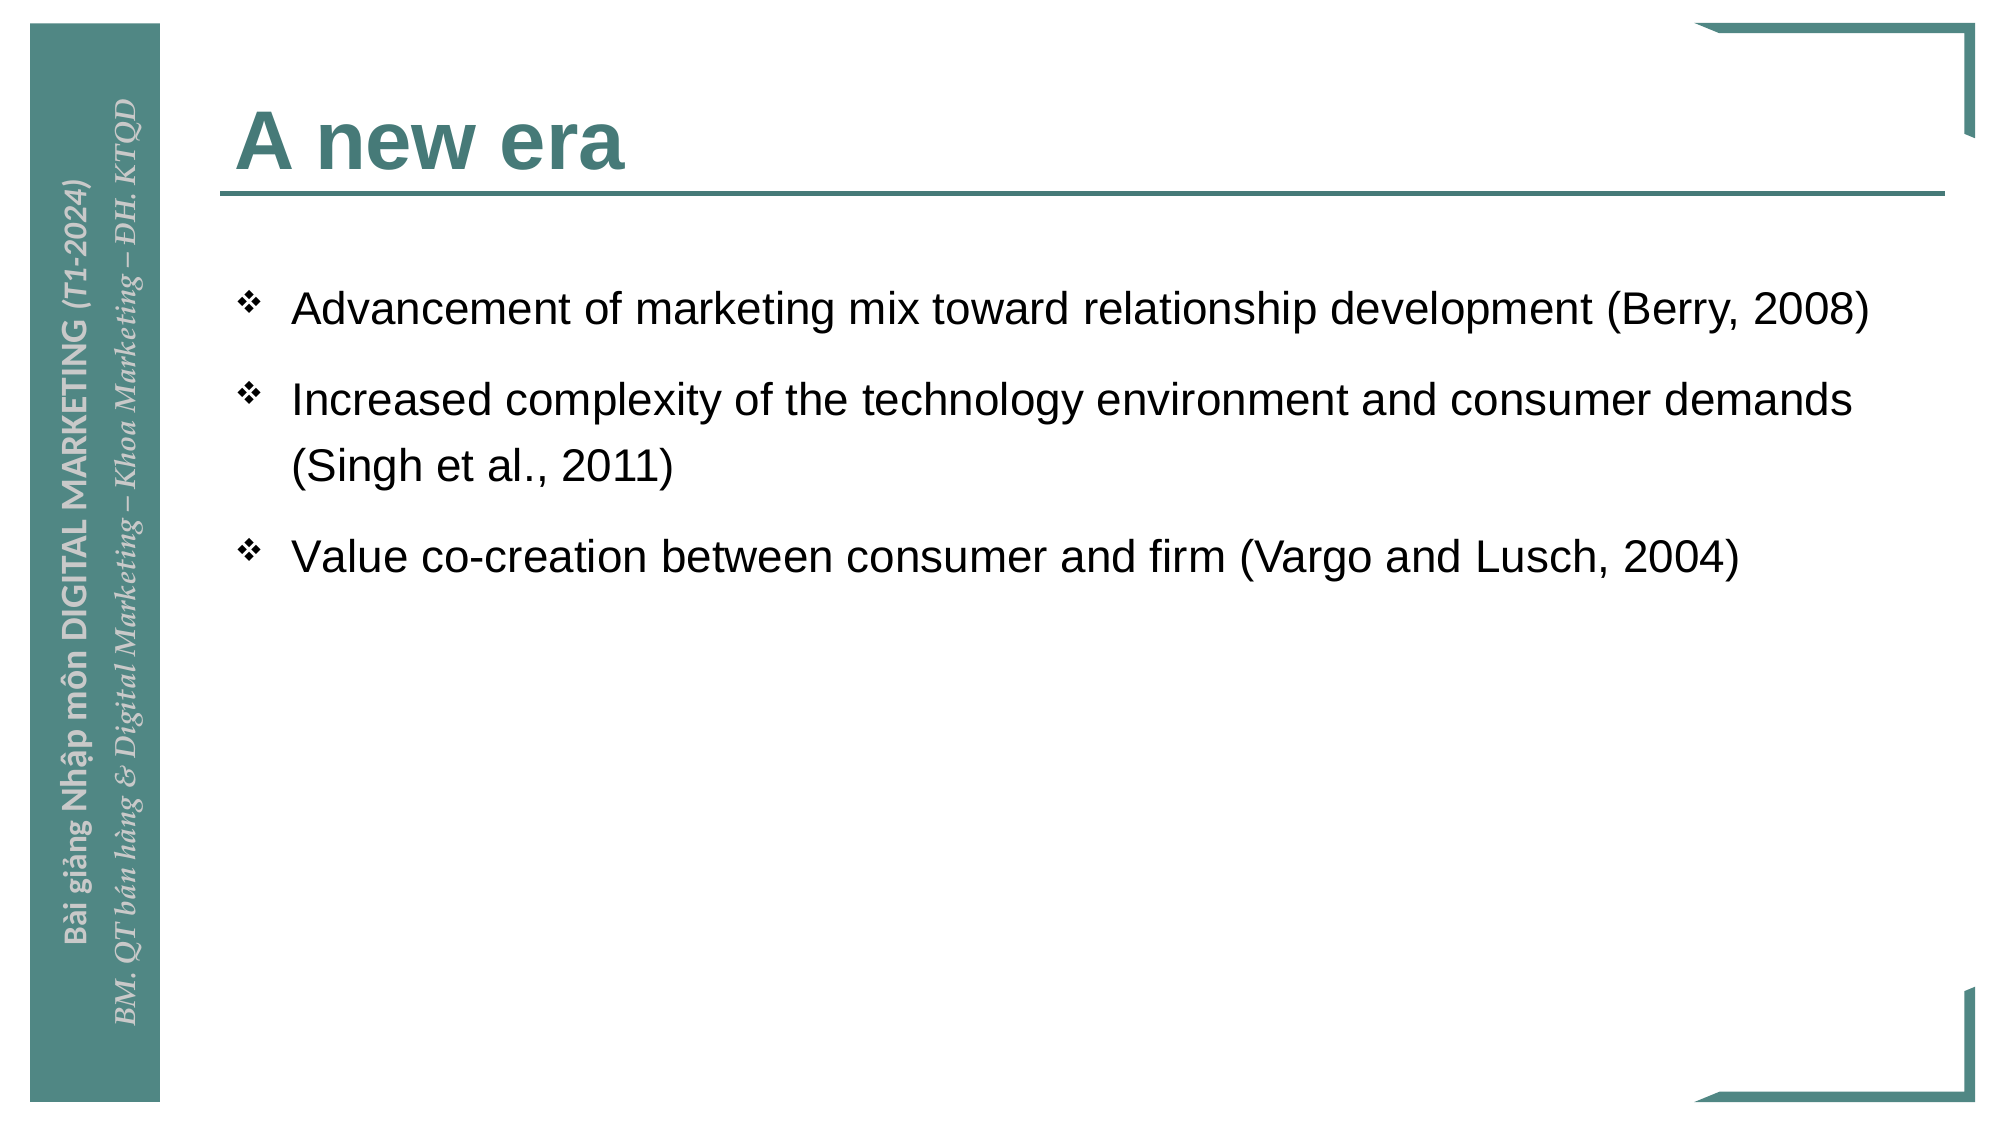

# A new era
Advancement of marketing mix toward relationship development (Berry, 2008)
Increased complexity of the technology environment and consumer demands (Singh et al., 2011)
Value co-creation between consumer and firm (Vargo and Lusch, 2004)